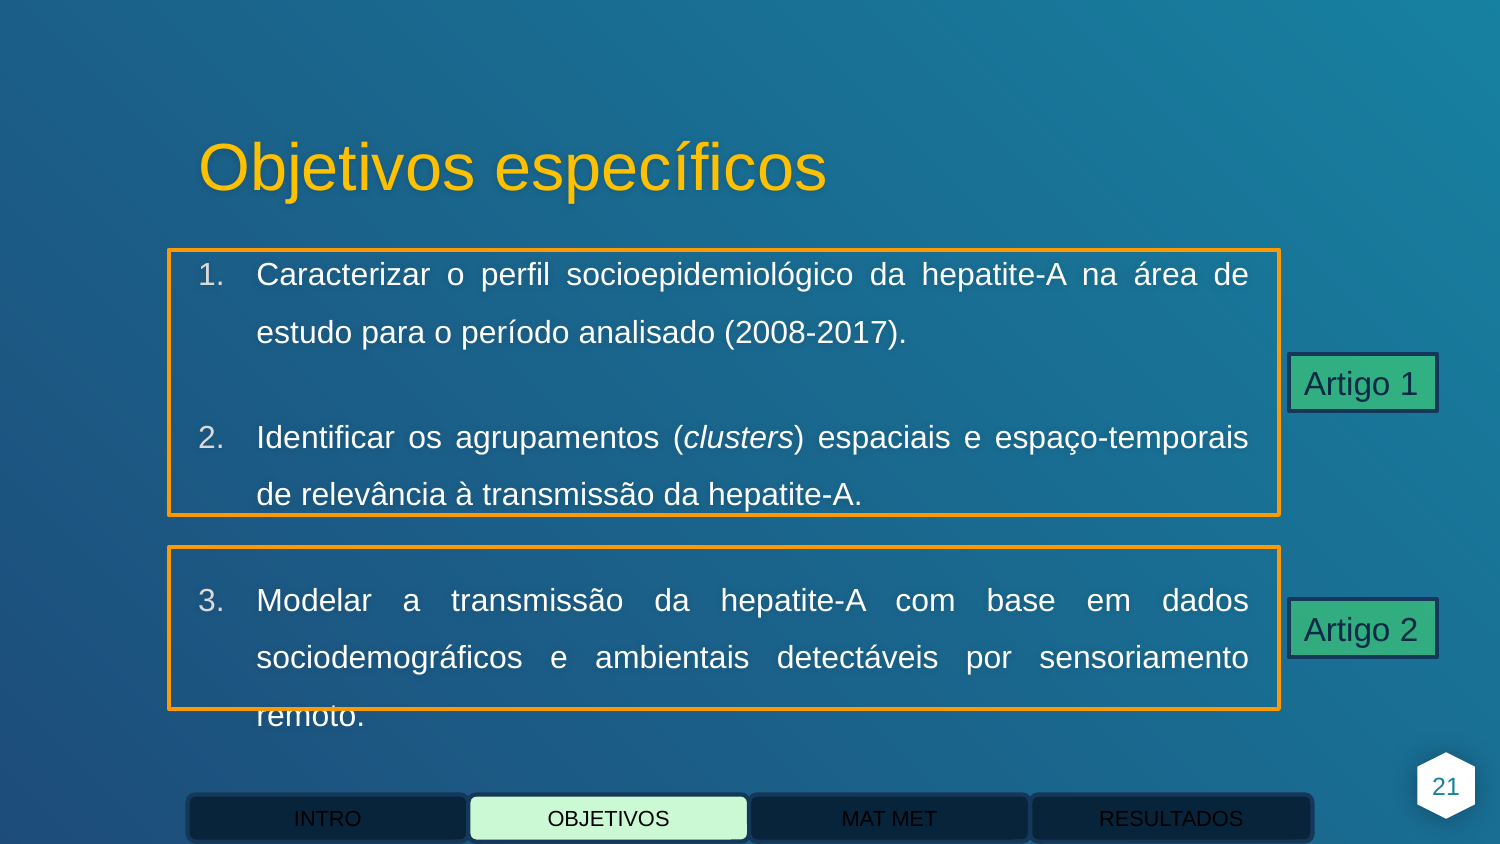

# Objetivos específicos
Caracterizar o perfil socioepidemiológico da hepatite-A na área de estudo para o período analisado (2008-2017).
Identificar os agrupamentos (clusters) espaciais e espaço-temporais de relevância à transmissão da hepatite-A.
Modelar a transmissão da hepatite-A com base em dados sociodemográficos e ambientais detectáveis por sensoriamento remoto.

Artigo 1

Artigo 2
21
INTRO
OBJETIVOS
MAT MET
RESULTADOS